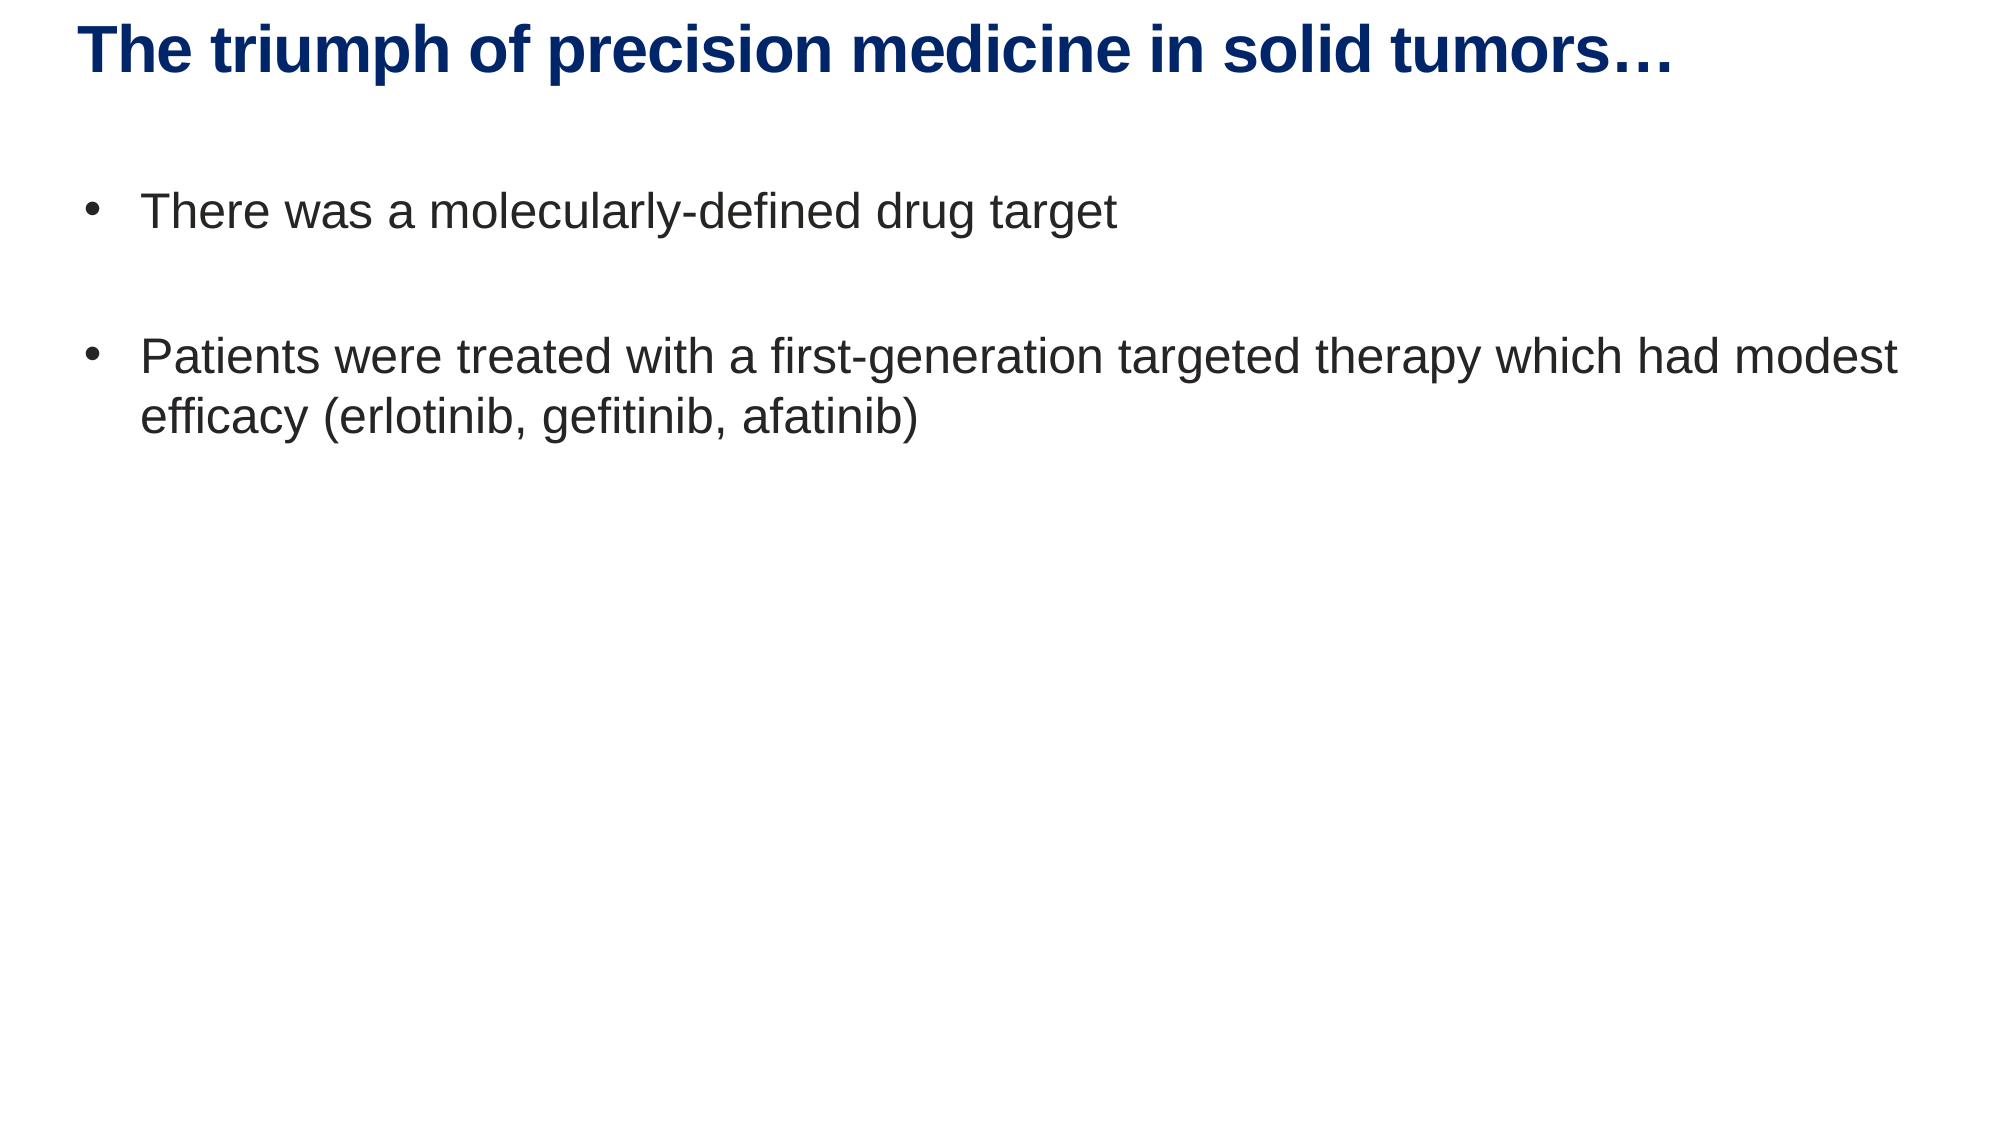

# The triumph of precision medicine in solid tumors…
There was a molecularly-defined drug target

Patients were treated with a first-generation targeted therapy which had modest efficacy (erlotinib, gefitinib, afatinib)